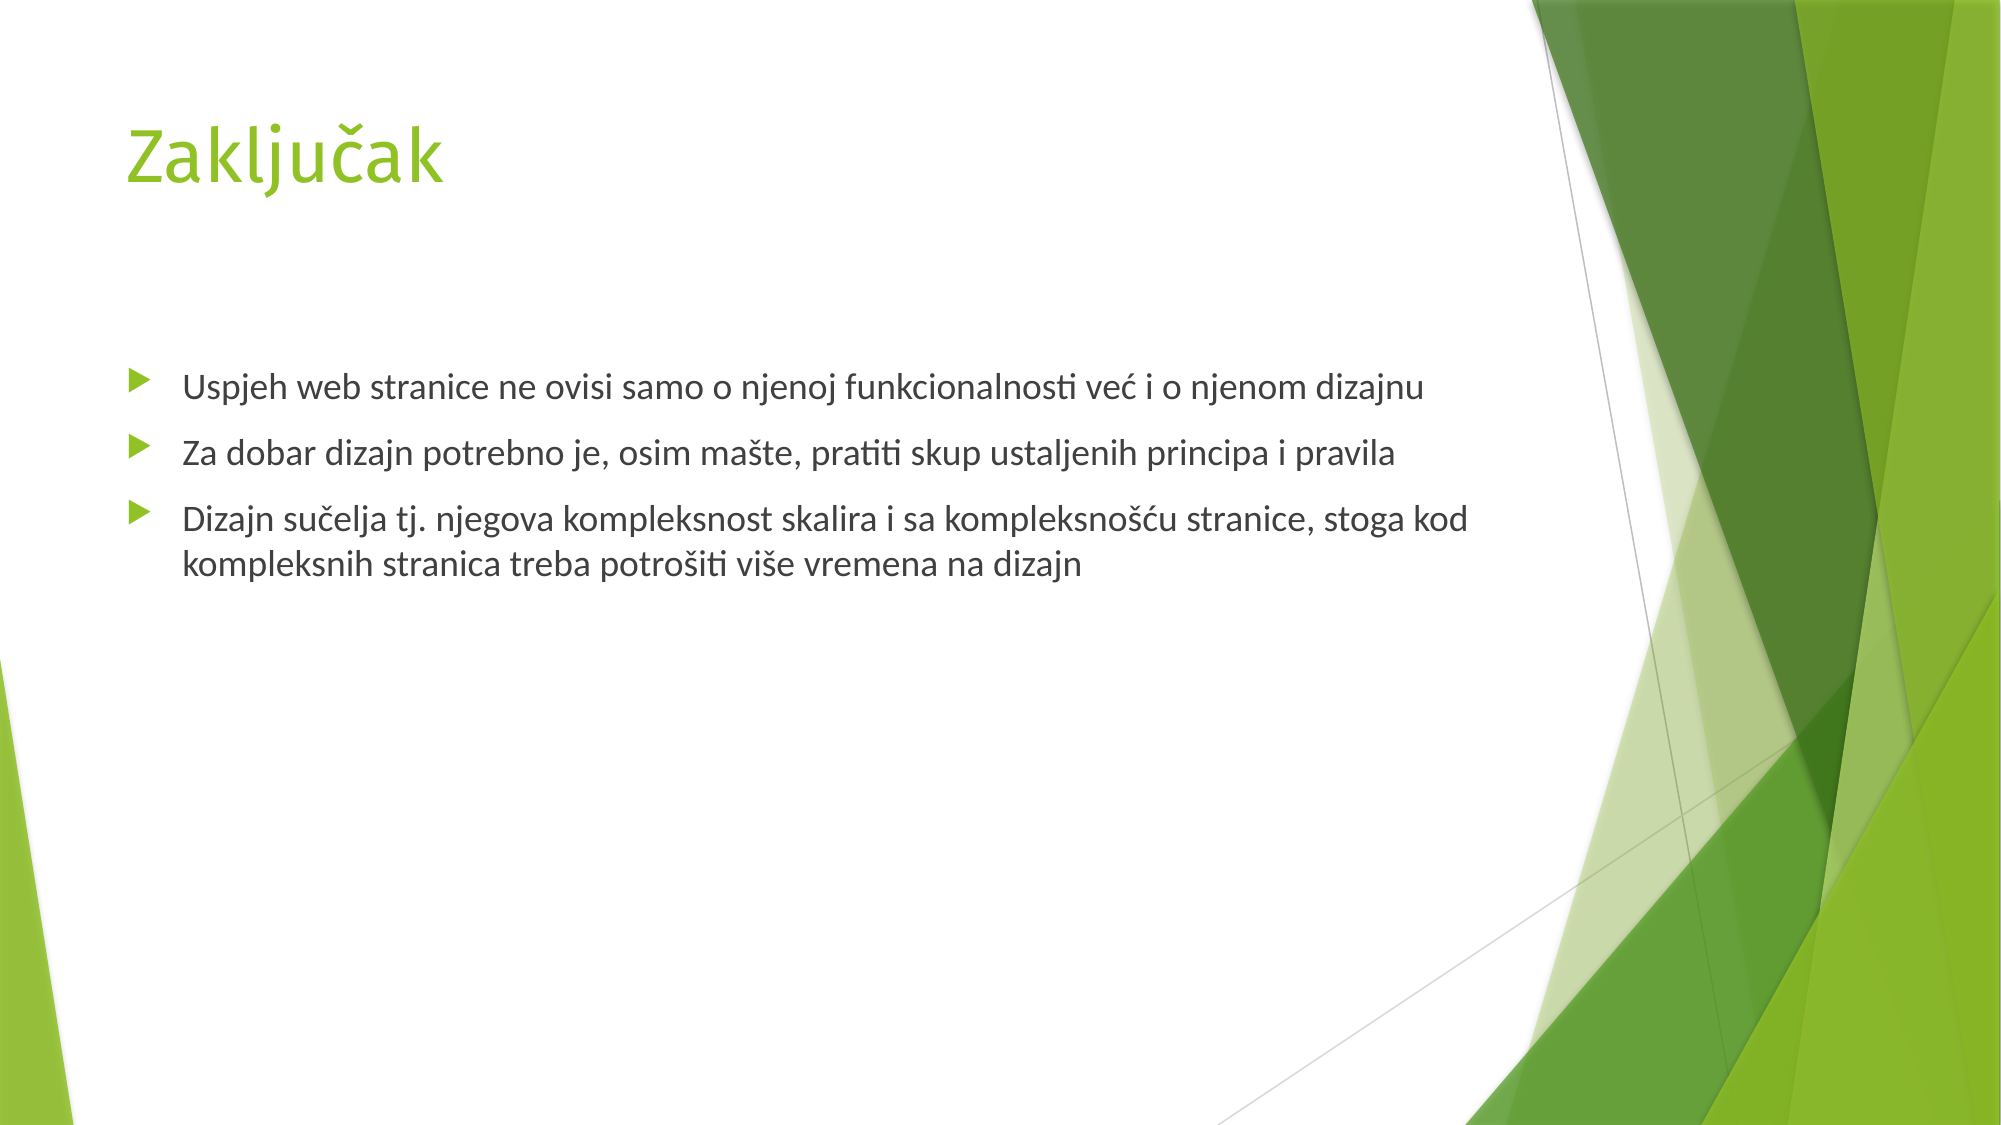

# Zaključak
Uspjeh web stranice ne ovisi samo o njenoj funkcionalnosti već i o njenom dizajnu
Za dobar dizajn potrebno je, osim mašte, pratiti skup ustaljenih principa i pravila
Dizajn sučelja tj. njegova kompleksnost skalira i sa kompleksnošću stranice, stoga kod kompleksnih stranica treba potrošiti više vremena na dizajn